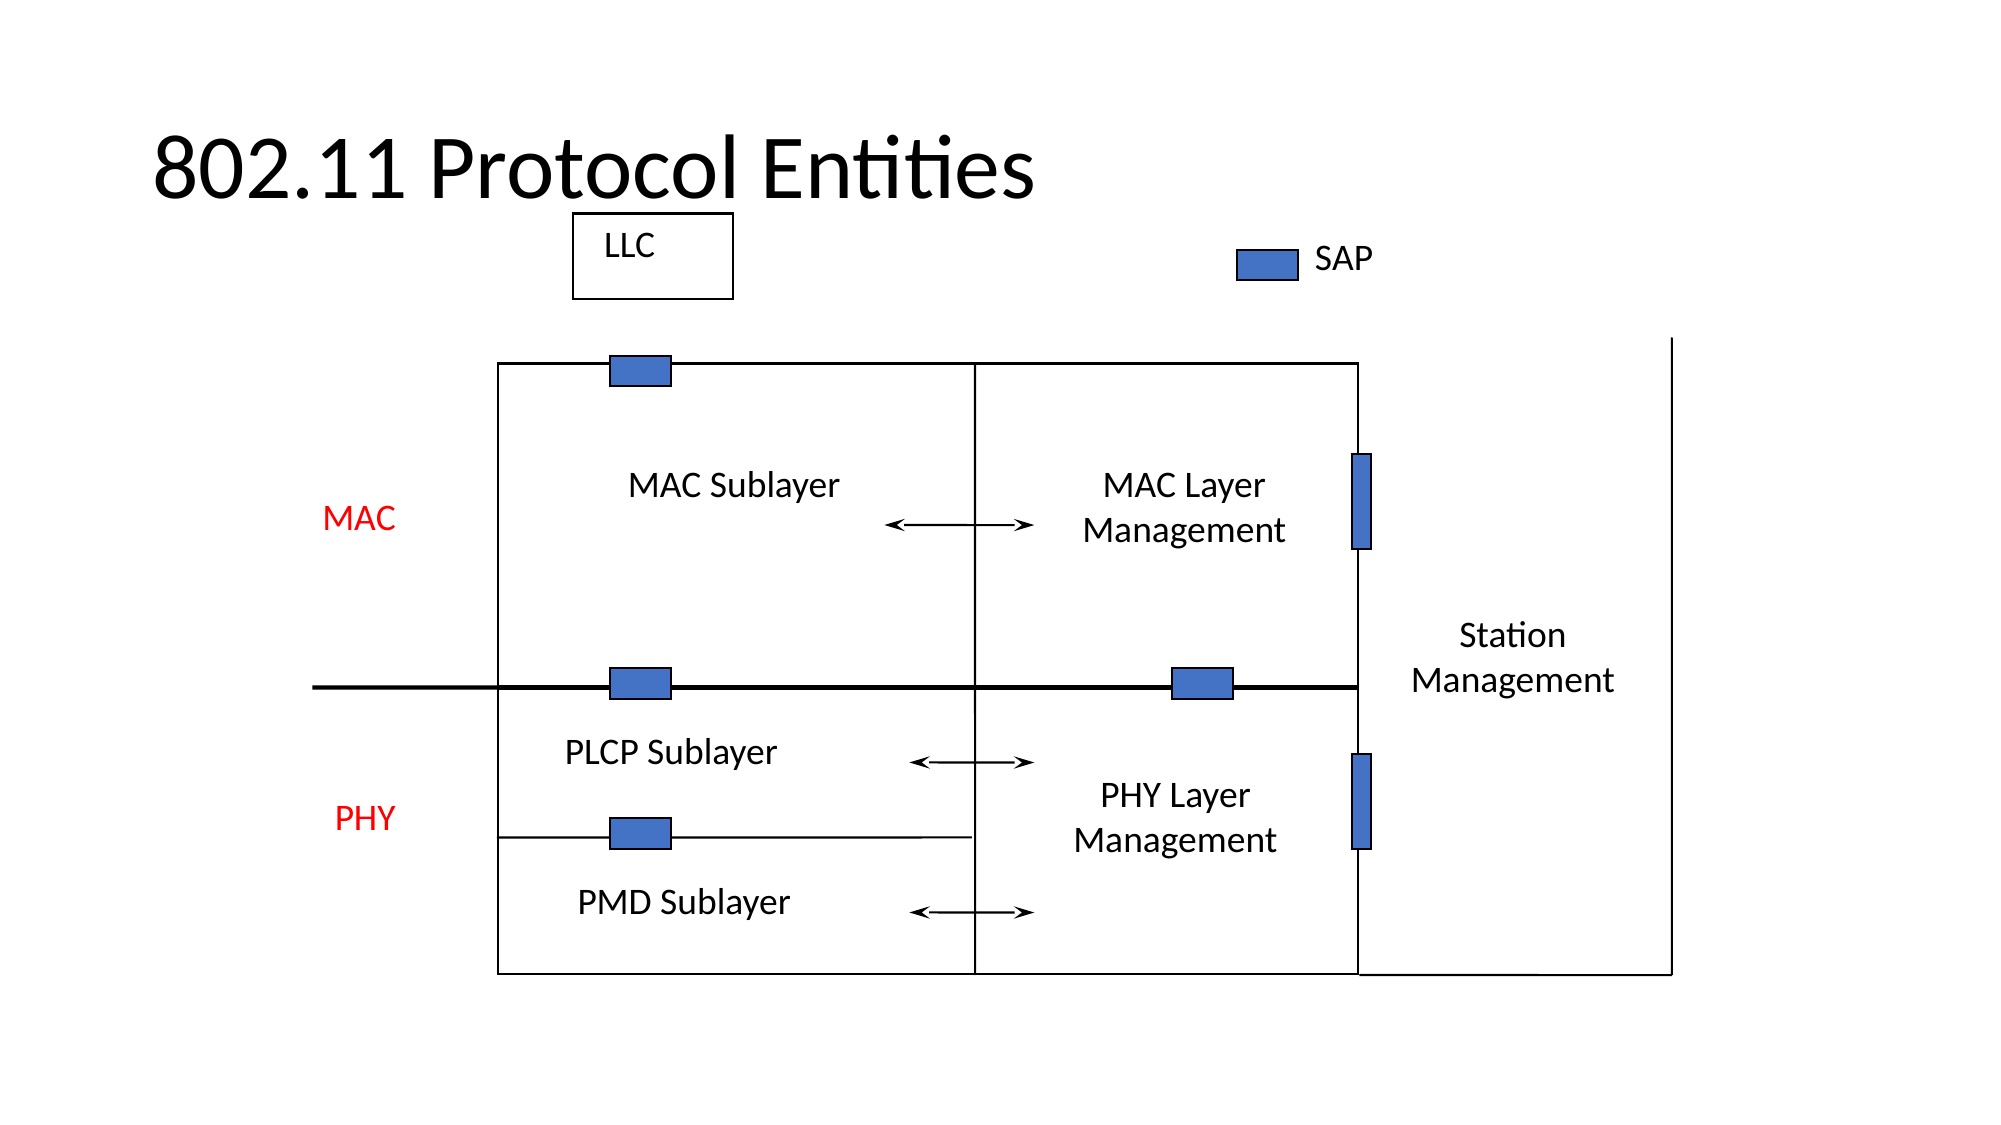

# 802.11 Protocol Entities
LLC

SAP

MAC Sublayer
MAC Layer
Management

MAC

Station
Management

PLCP Sublayer

PHY Layer
Management
PHY

PMD Sublayer